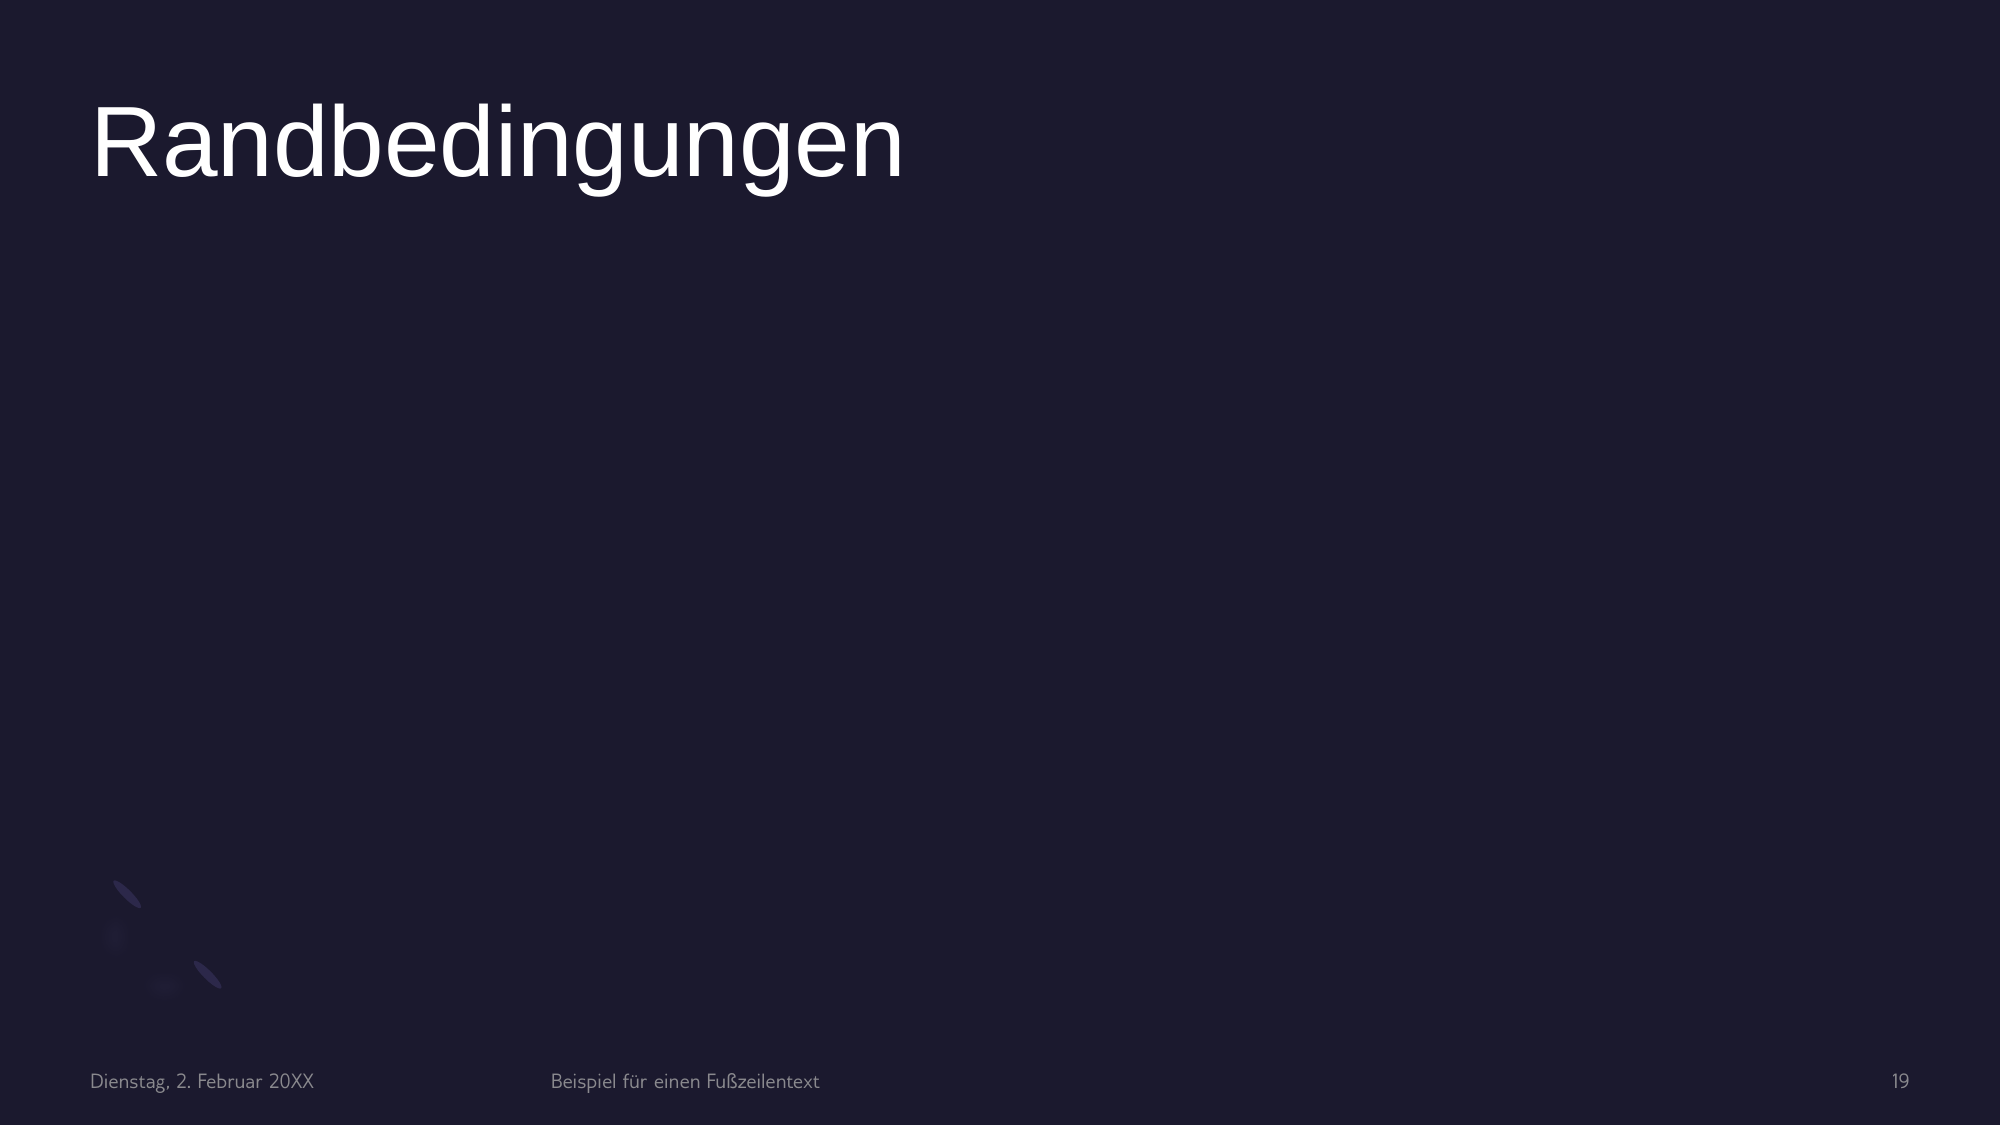

# Randbedingungen

Dienstag, 2. Februar 20XX
Beispiel für einen Fußzeilentext
19